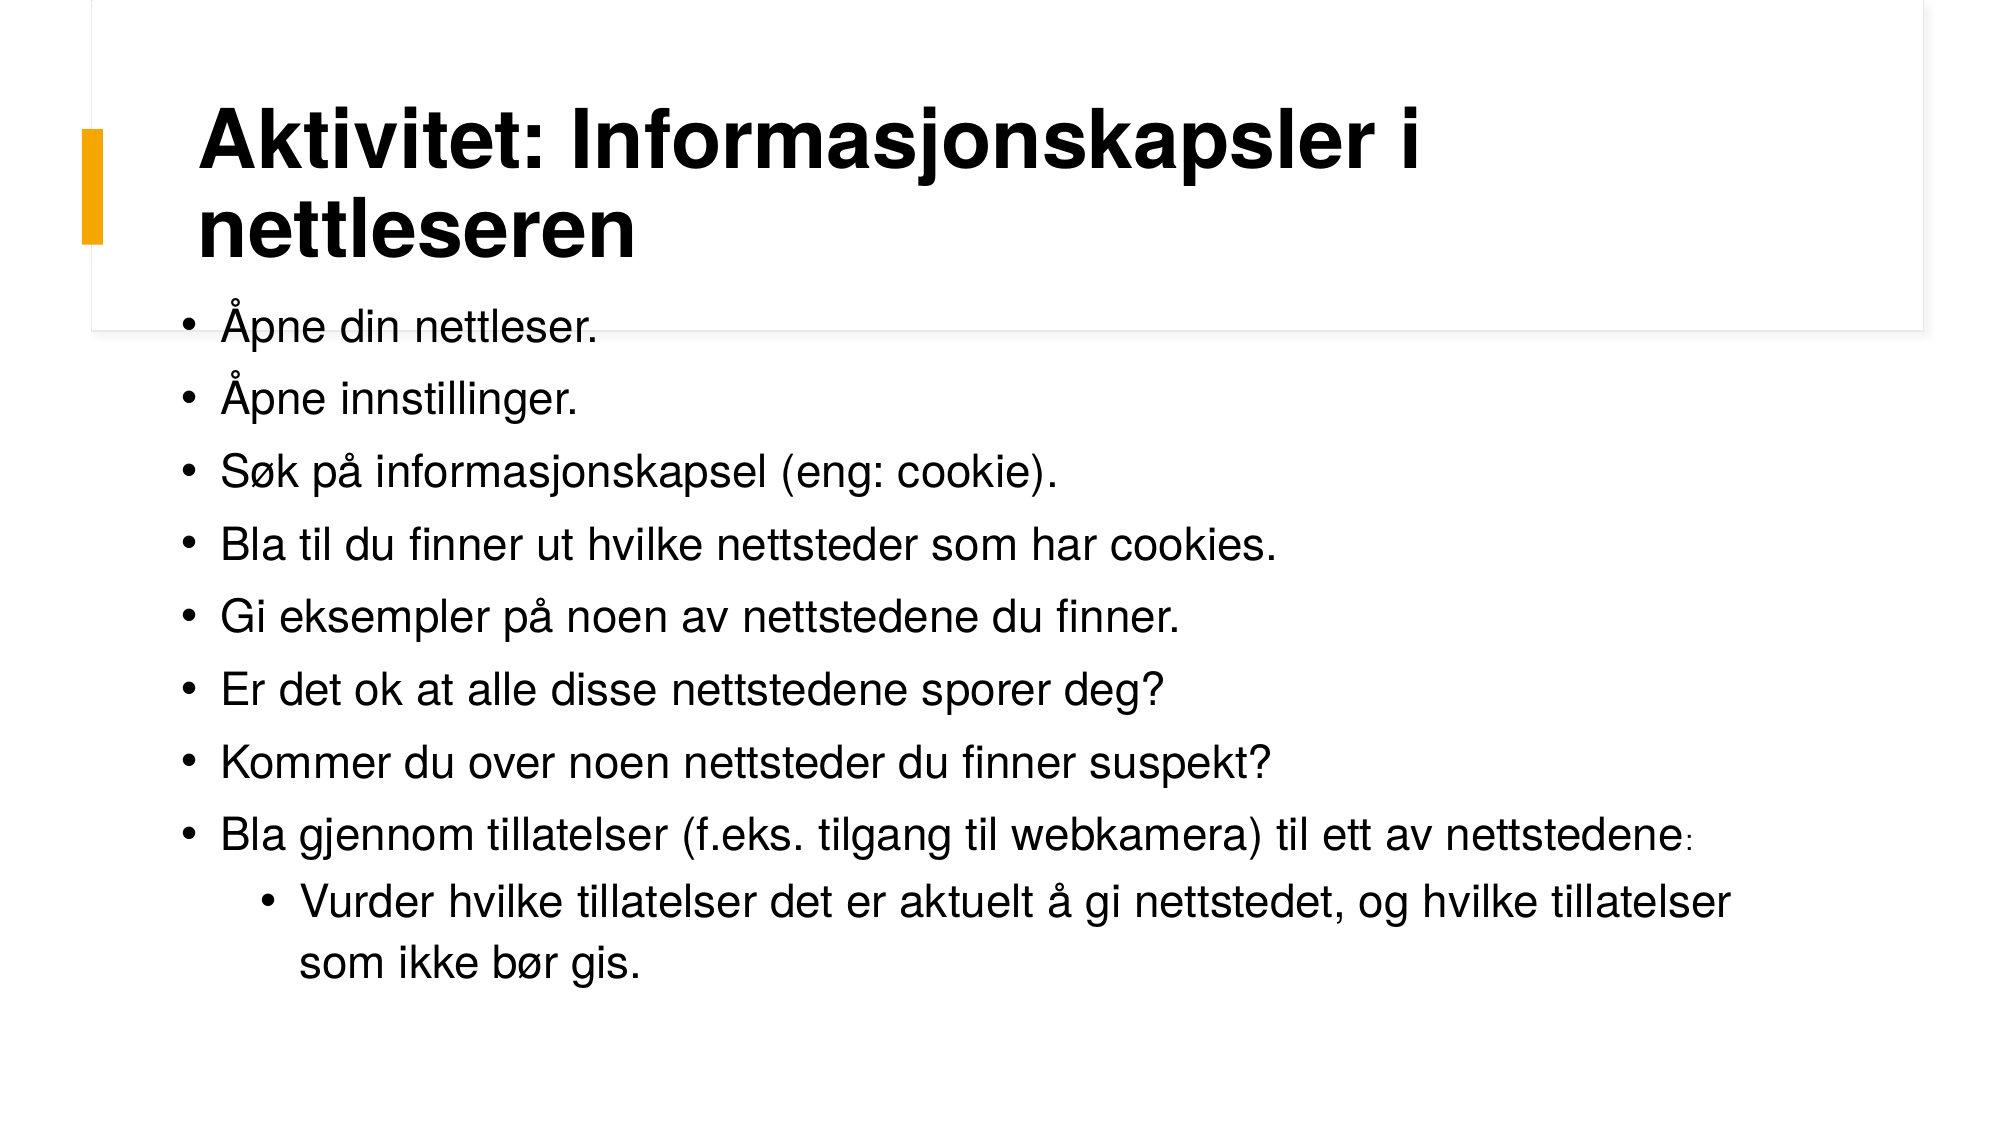

# Aktivitet: Informasjonskapsler i nettleseren
Åpne din nettleser.
Åpne innstillinger.
Søk på informasjonskapsel (eng: cookie).
Bla til du finner ut hvilke nettsteder som har cookies.
Gi eksempler på noen av nettstedene du finner.
Er det ok at alle disse nettstedene sporer deg?
Kommer du over noen nettsteder du finner suspekt?
Bla gjennom tillatelser (f.eks. tilgang til webkamera) til ett av nettstedene:
Vurder hvilke tillatelser det er aktuelt å gi nettstedet, og hvilke tillatelser som ikke bør gis.